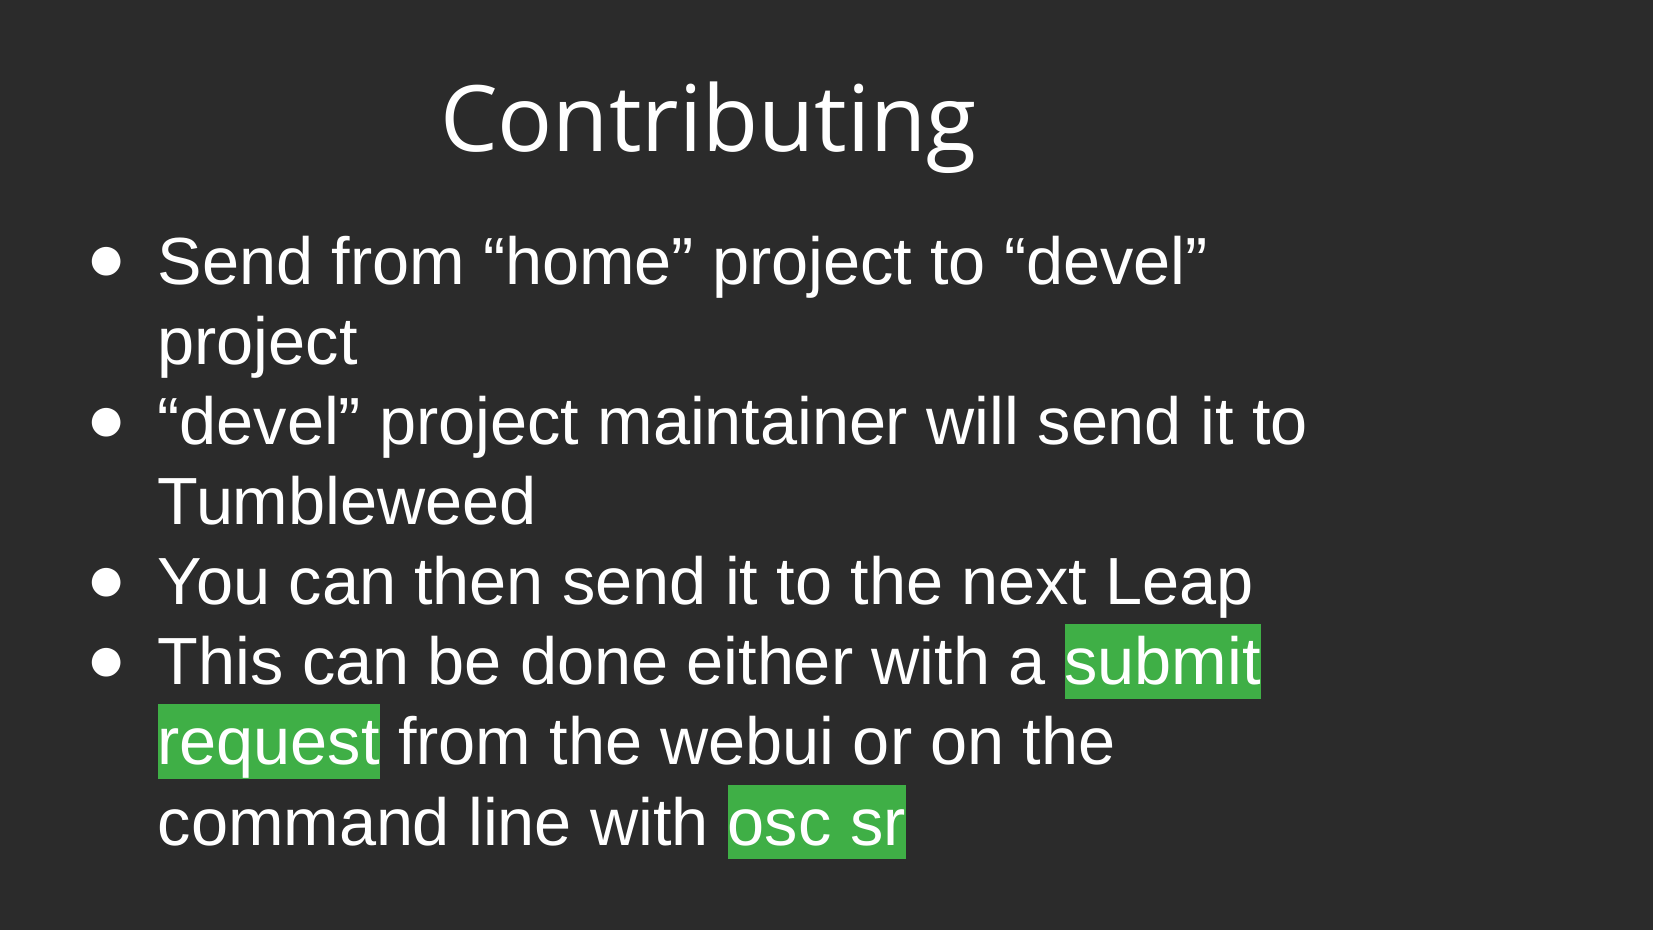

# Contributing
Send from “home” project to “devel” project
“devel” project maintainer will send it to Tumbleweed
You can then send it to the next Leap
This can be done either with a submit request from the webui or on the command line with osc sr